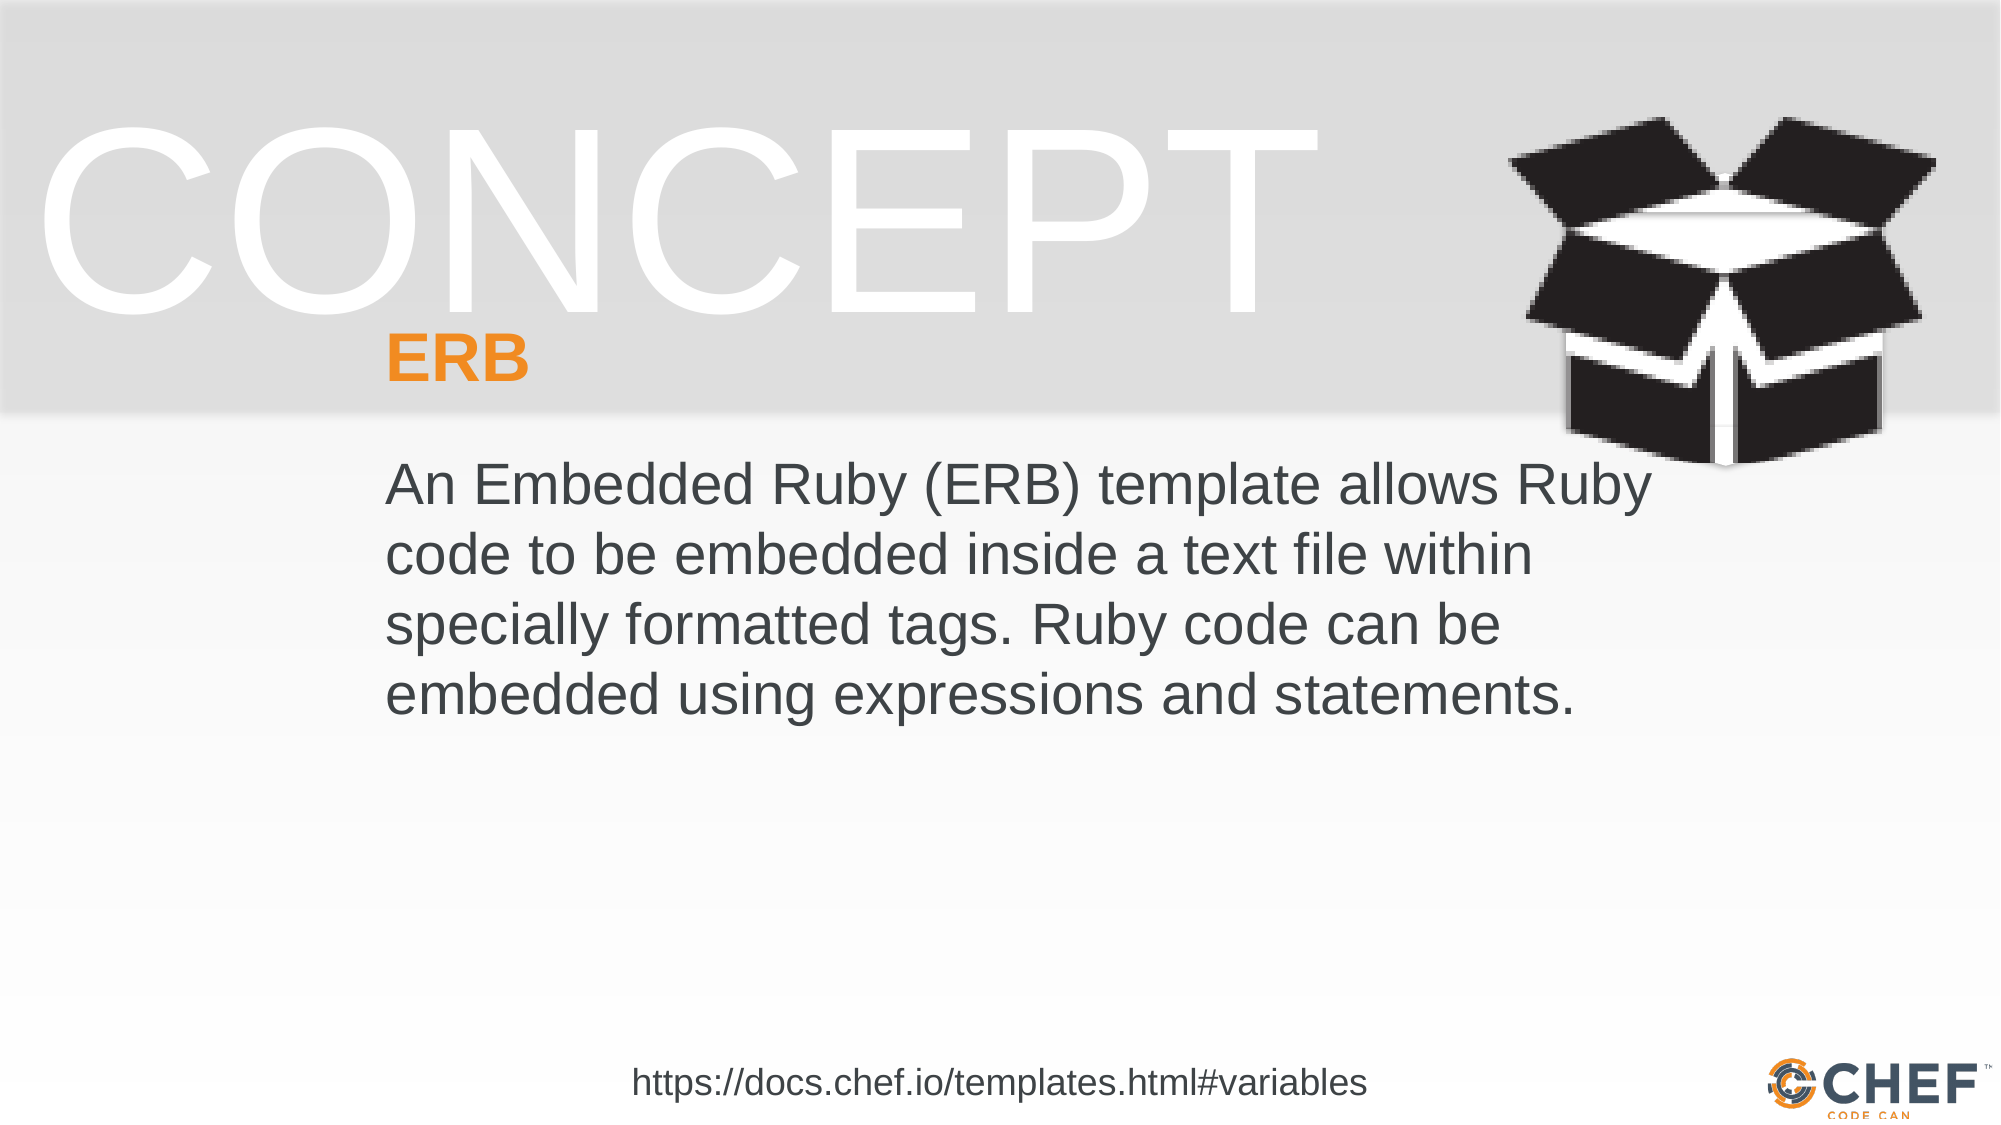

# ERB
An Embedded Ruby (ERB) template allows Ruby code to be embedded inside a text file within specially formatted tags. Ruby code can be embedded using expressions and statements.
https://docs.chef.io/templates.html#variables